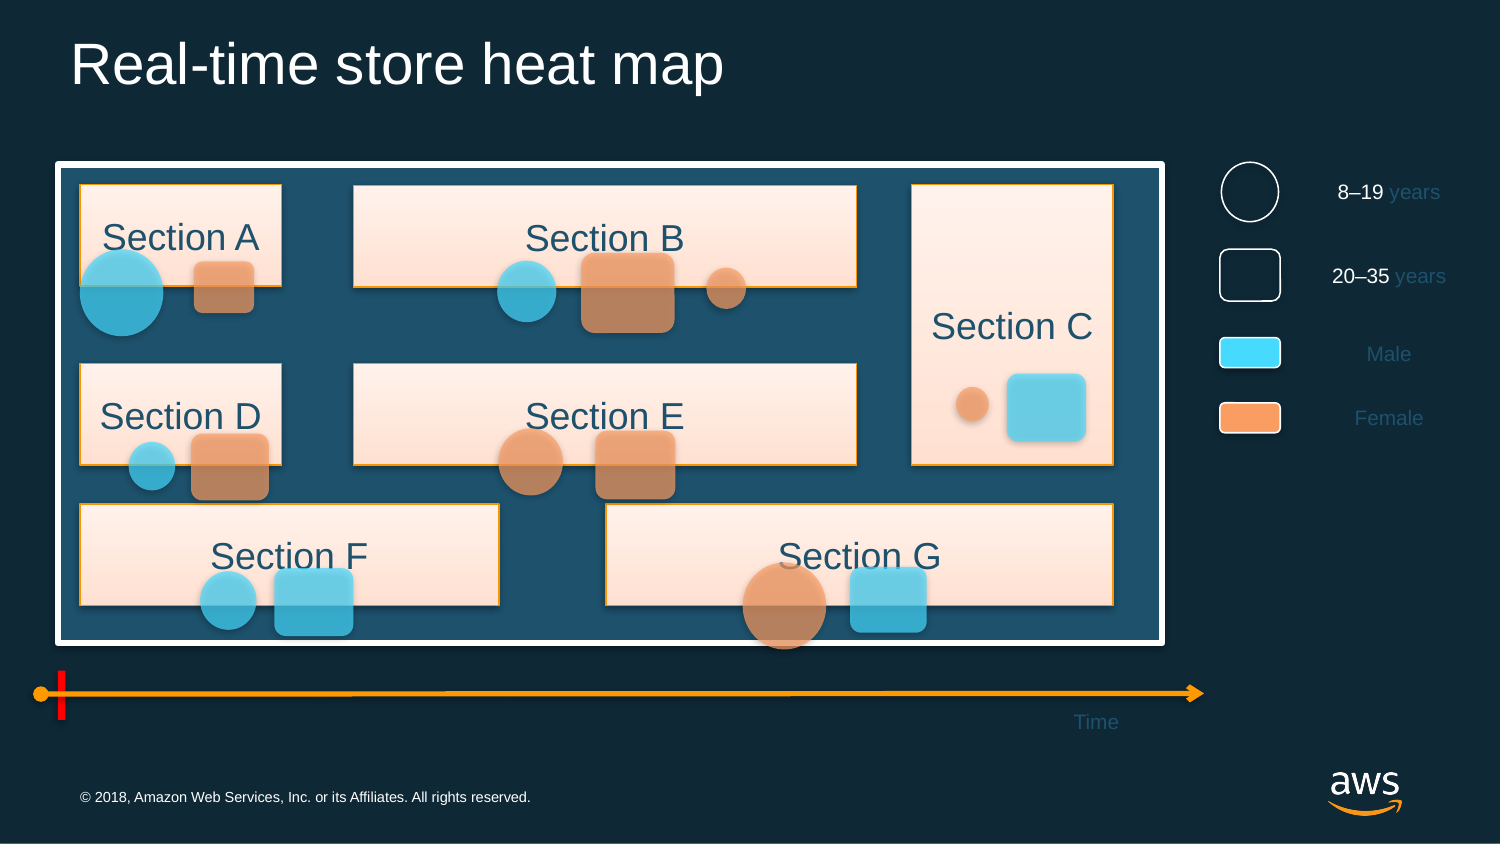

# Real-time store heat map

Section A
Section C
Section B
Section D
Section E
Section G
Section F
8–19 years

20–35 years

Male

Female

Time